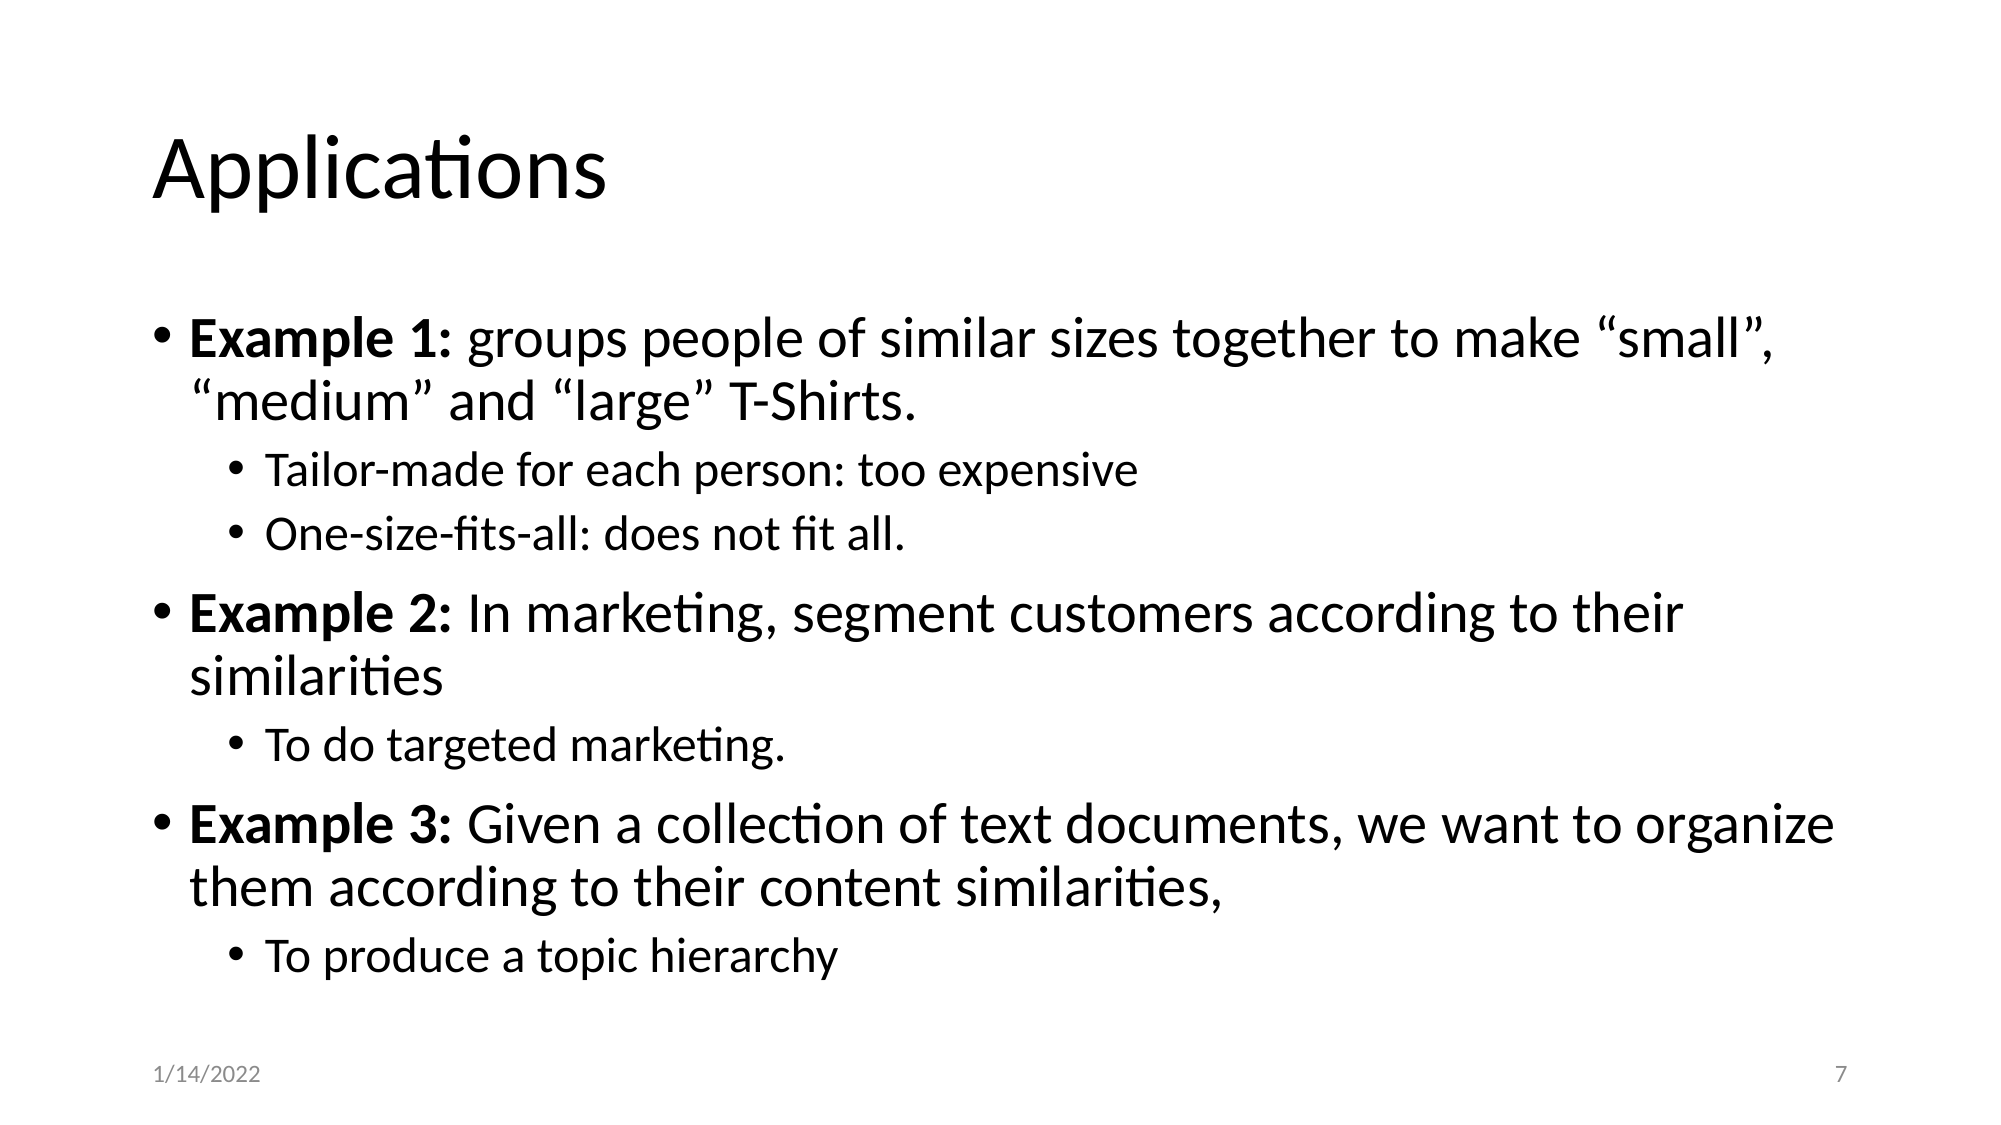

# Applications
Example 1: groups people of similar sizes together to make “small”, “medium” and “large” T-Shirts.
Tailor-made for each person: too expensive
One-size-fits-all: does not fit all.
Example 2: In marketing, segment customers according to their similarities
To do targeted marketing.
Example 3: Given a collection of text documents, we want to organize them according to their content similarities,
To produce a topic hierarchy
1/14/2022
7